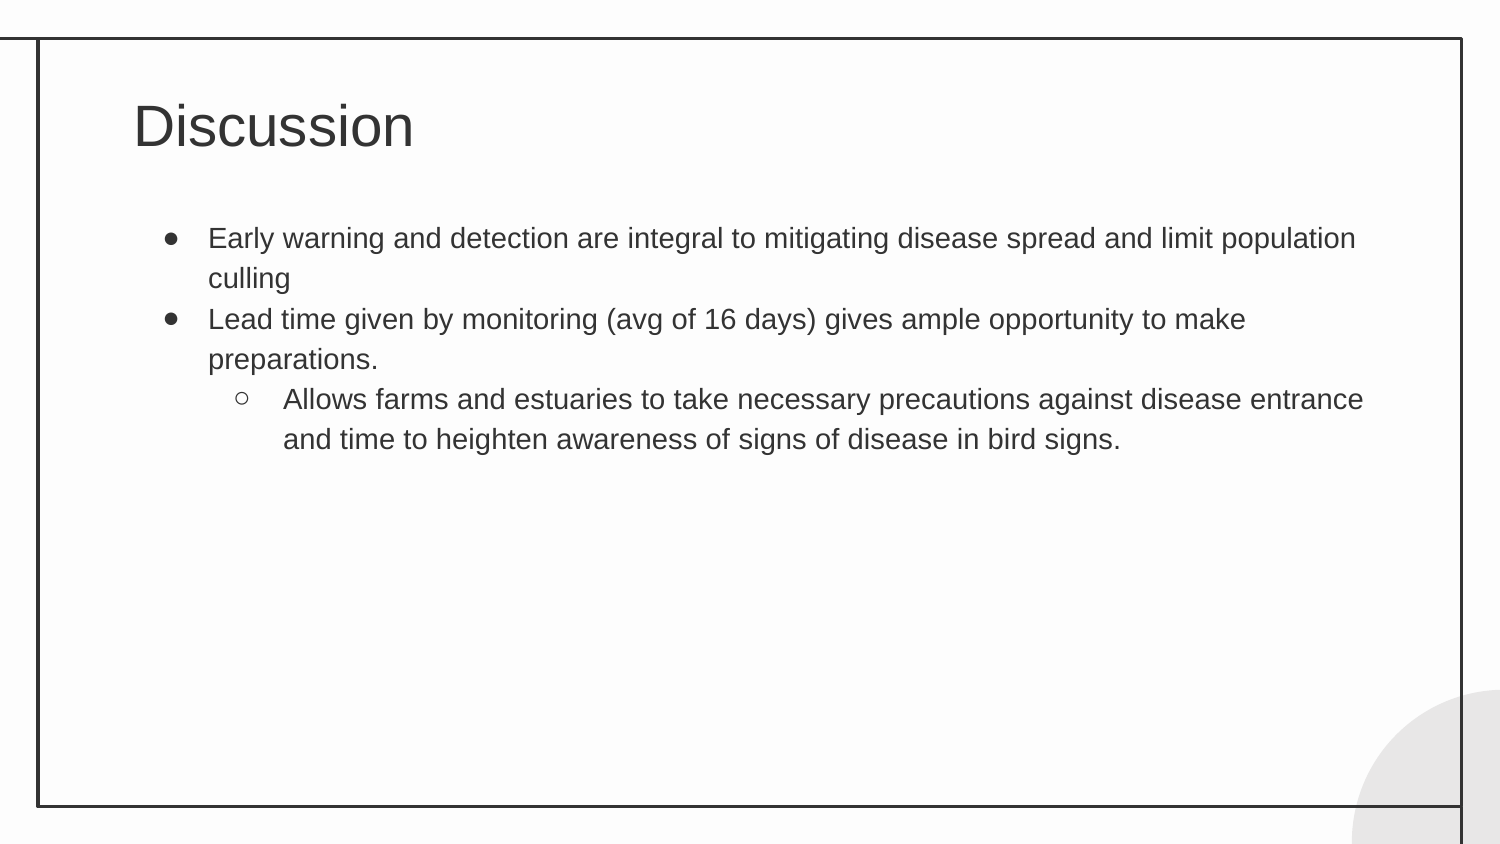

# Discussion
Early warning and detection are integral to mitigating disease spread and limit population culling
Lead time given by monitoring (avg of 16 days) gives ample opportunity to make preparations.
Allows farms and estuaries to take necessary precautions against disease entrance and time to heighten awareness of signs of disease in bird signs.